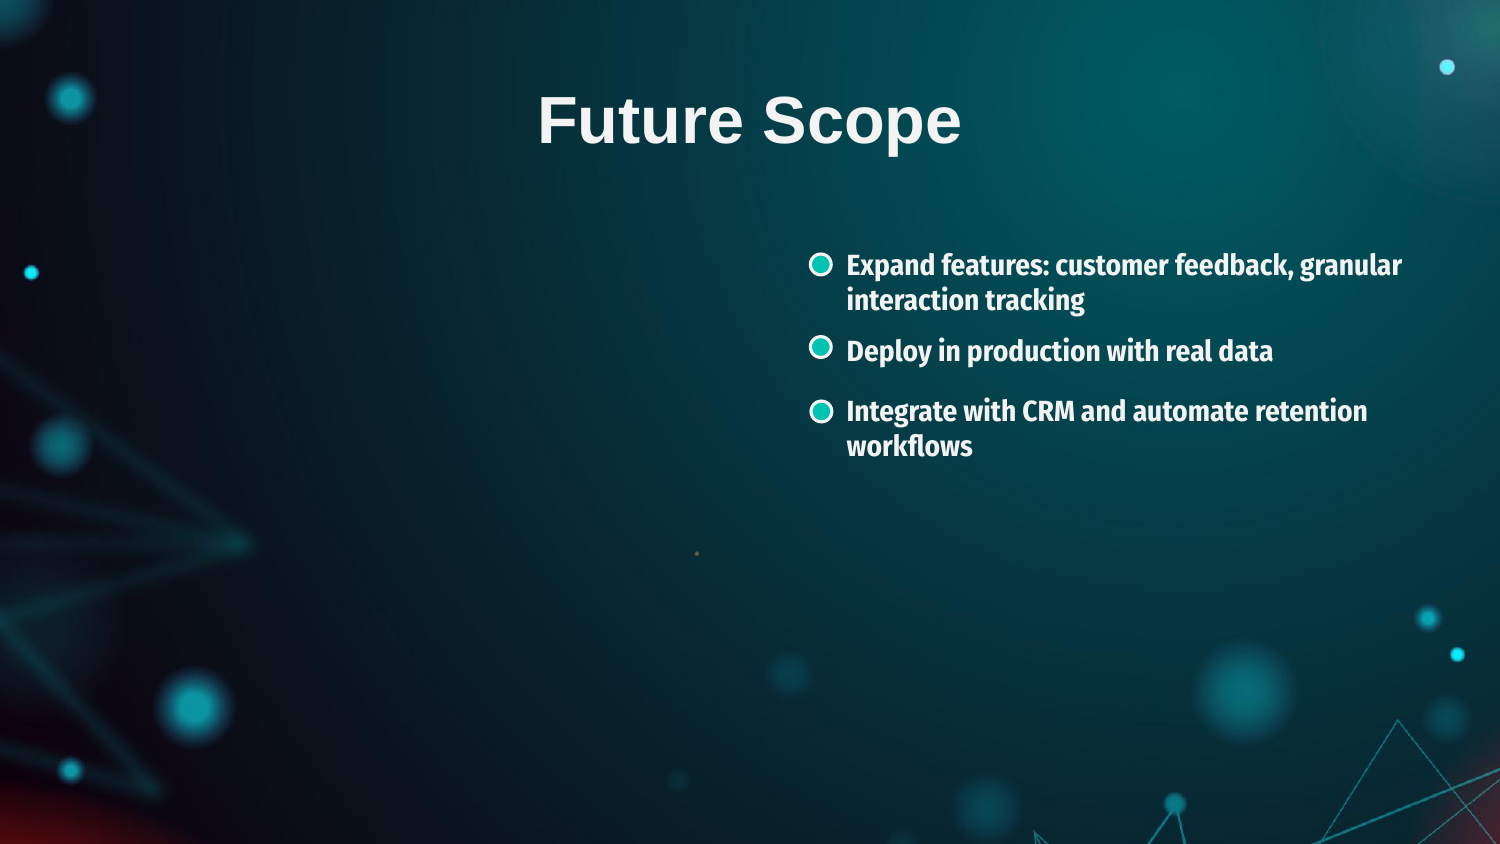

# Future Scope
Expand features: customer feedback, granular interaction tracking

Deploy in production with real data

Integrate with CRM and automate retention workflows